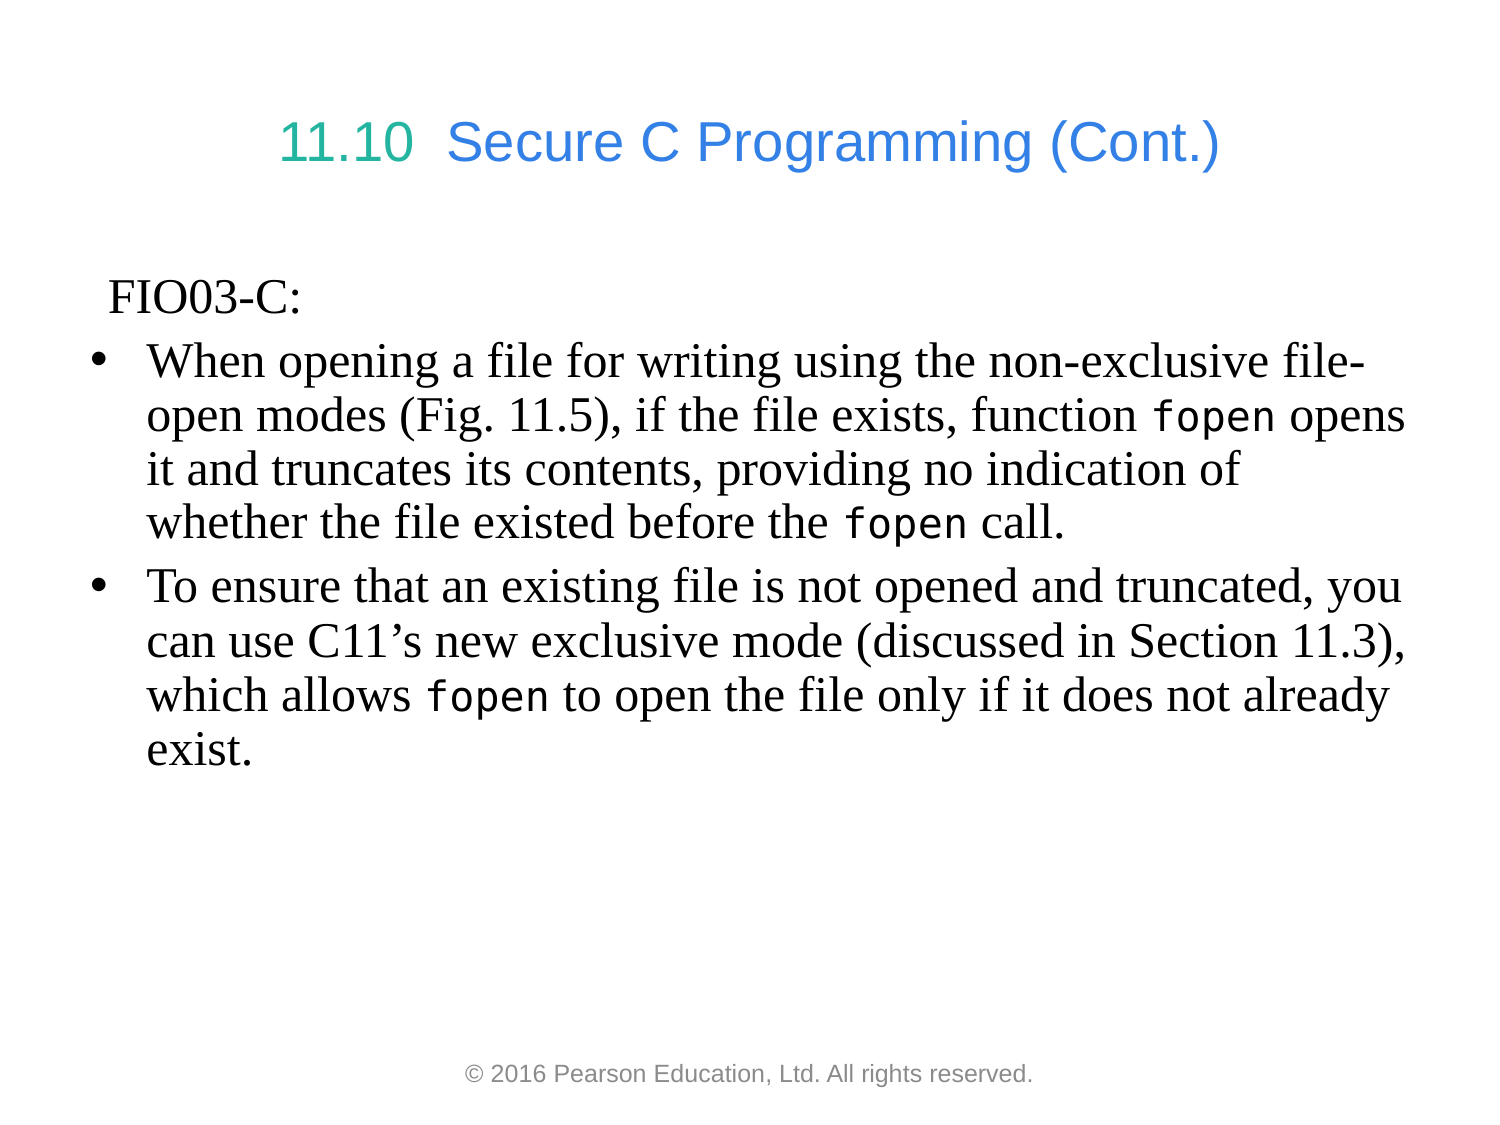

# 11.10  Secure C Programming (Cont.)
FIO03-C:
When opening a file for writing using the non-exclusive file-open modes (Fig. 11.5), if the file exists, function fopen opens it and truncates its contents, providing no indication of whether the file existed before the fopen call.
To ensure that an existing file is not opened and truncated, you can use C11’s new exclusive mode (discussed in Section 11.3), which allows fopen to open the file only if it does not already exist.
© 2016 Pearson Education, Ltd. All rights reserved.